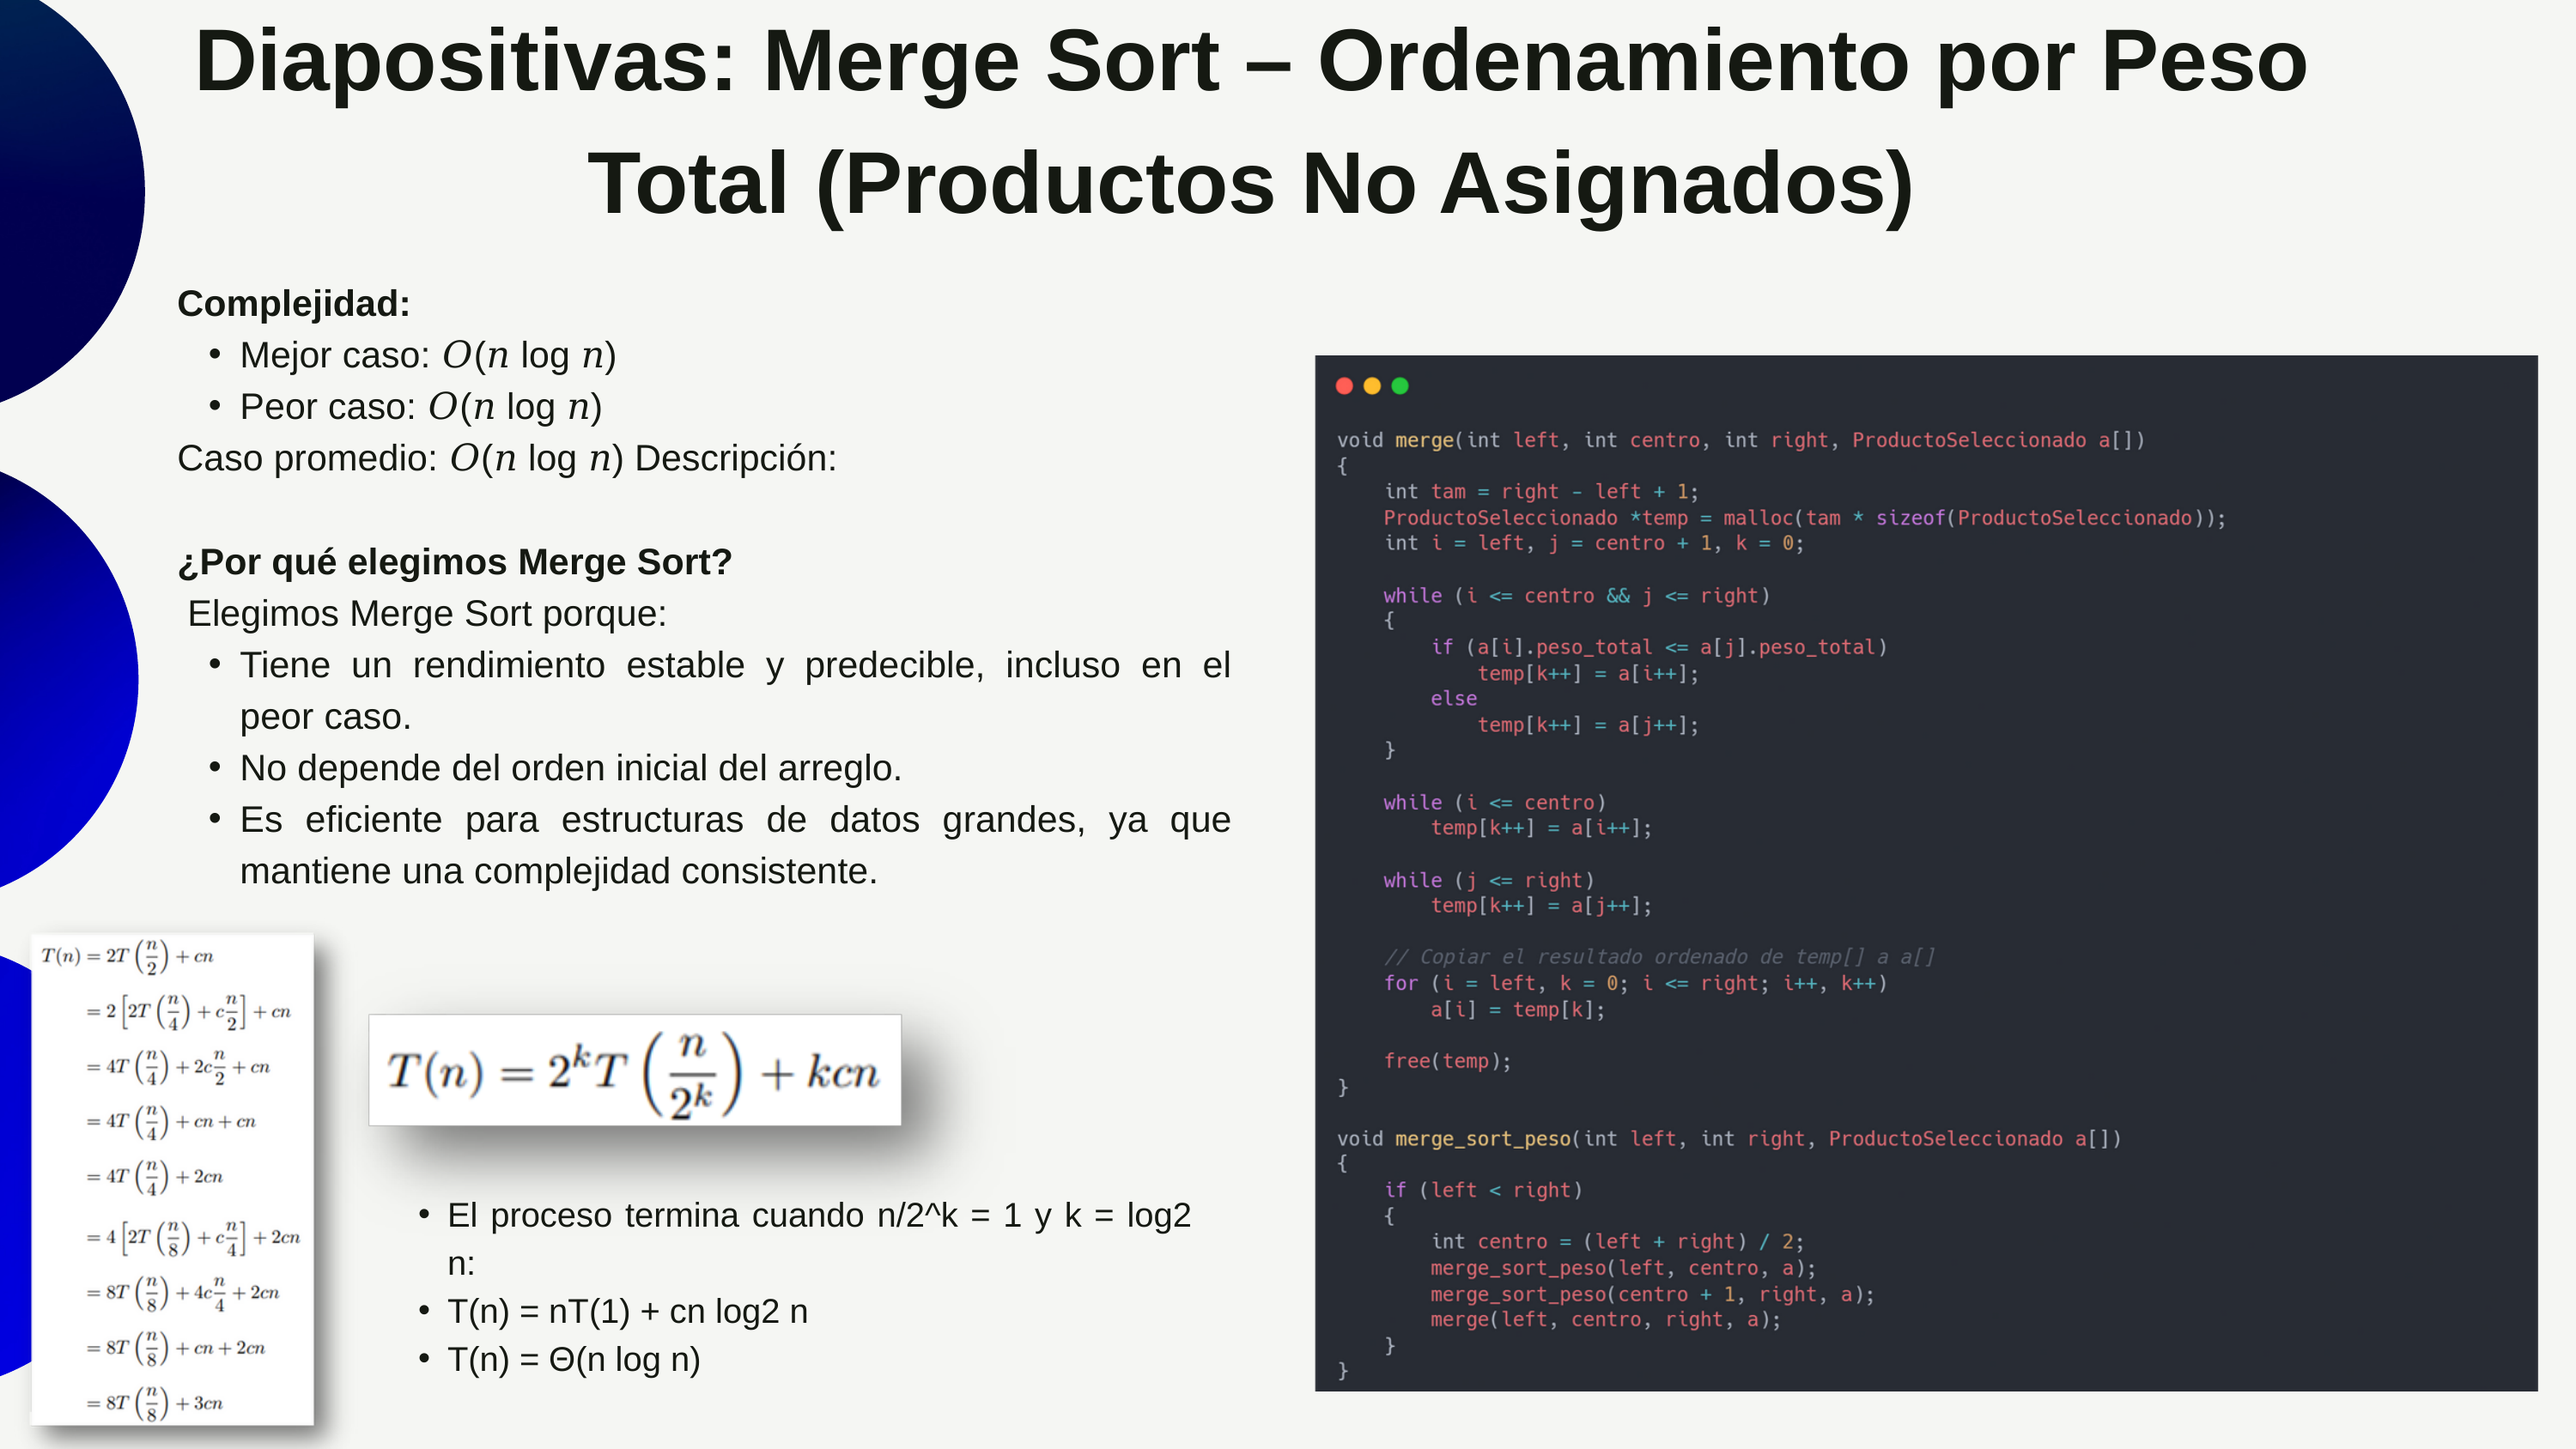

Diapositivas: Merge Sort – Ordenamiento por Peso Total (Productos No Asignados)
Complejidad:
Mejor caso: 𝑂(𝑛 log 𝑛)
Peor caso: 𝑂(𝑛 log 𝑛)
Caso promedio: 𝑂(𝑛 log 𝑛) Descripción:

¿Por qué elegimos Merge Sort?
 Elegimos Merge Sort porque:
Tiene un rendimiento estable y predecible, incluso en el peor caso.
No depende del orden inicial del arreglo.
Es eficiente para estructuras de datos grandes, ya que mantiene una complejidad consistente.

El proceso termina cuando n/2^k = 1 y k = log2 n:
T(n) = nT(1) + cn log2 n
T(n) = Θ(n log n)